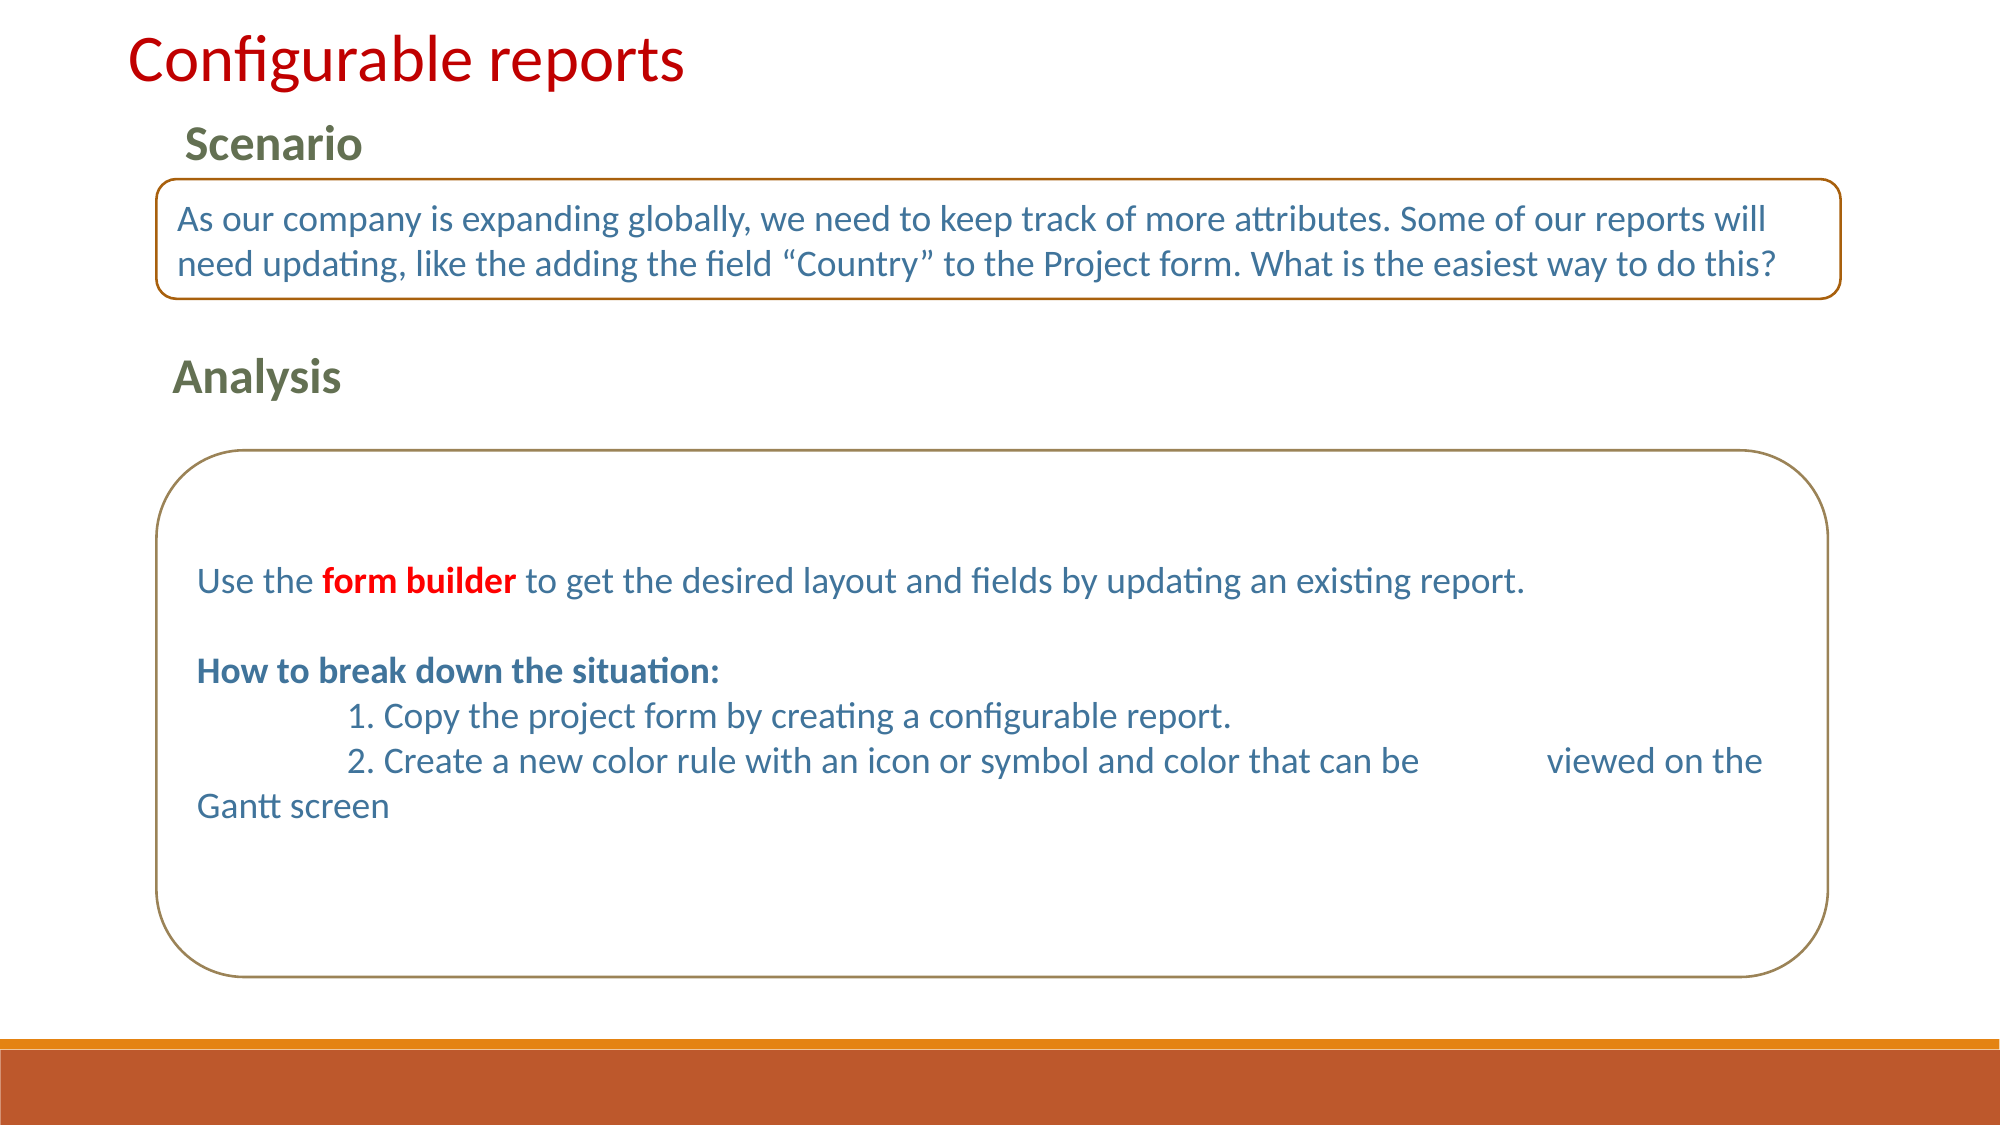

Configurable reports
Scenario
As our company is expanding globally, we need to keep track of more attributes. Some of our reports will need updating, like the adding the field “Country” to the Project form. What is the easiest way to do this?
Analysis
Use the form builder to get the desired layout and fields by updating an existing report.

How to break down the situation:
 	1. Copy the project form by creating a configurable report.
	2. Create a new color rule with an icon or symbol and color that can be 	viewed on the Gantt screen